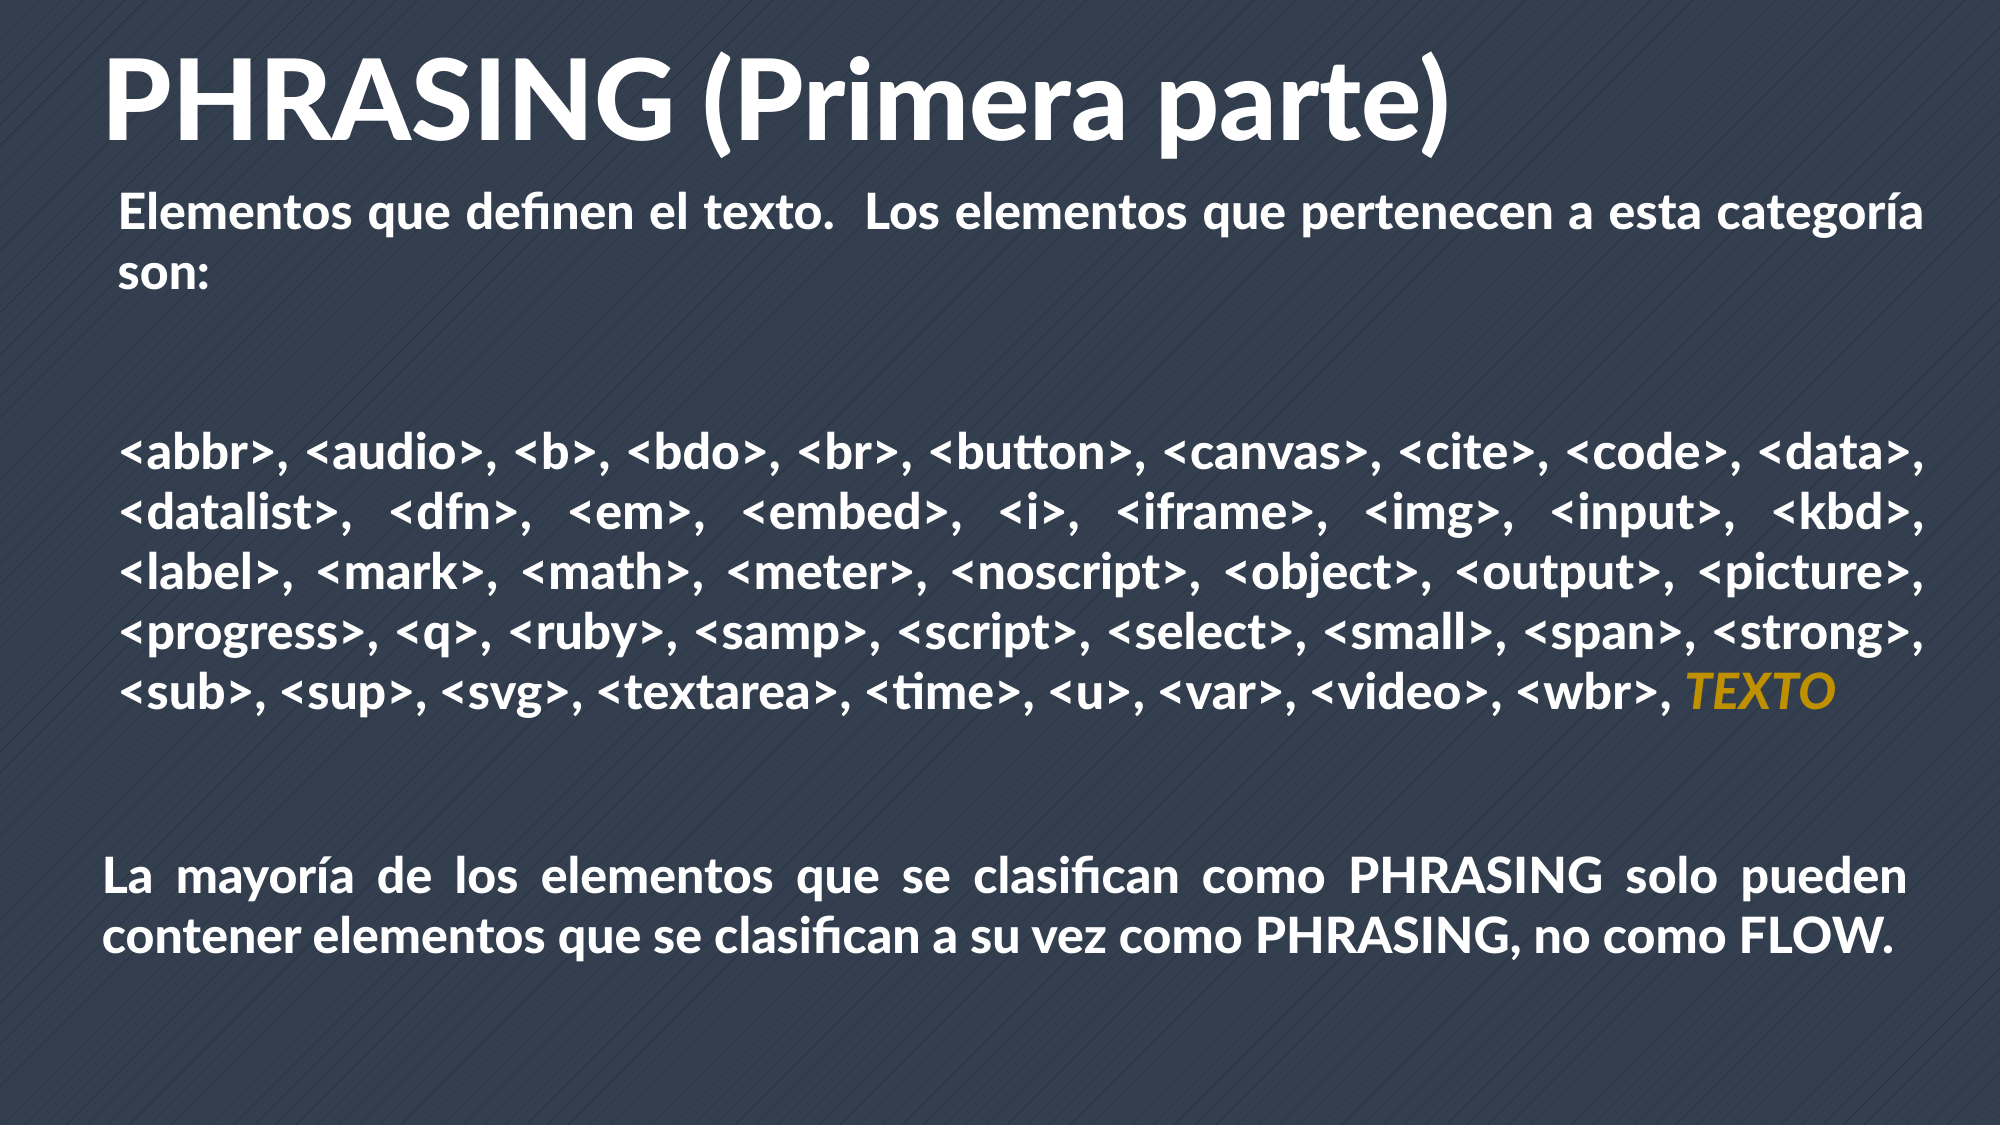

PHRASING (Primera parte)
Elementos que definen el texto.  Los elementos que pertenecen a esta categoría son:

<abbr>, <audio>, <b>, <bdo>, <br>, <button>, <canvas>, <cite>, <code>, <data>, <datalist>, <dfn>, <em>, <embed>, <i>, <iframe>, <img>, <input>, <kbd>, <label>, <mark>, <math>, <meter>, <noscript>, <object>, <output>, <picture>, <progress>, <q>, <ruby>, <samp>, <script>, <select>, <small>, <span>, <strong>, <sub>, <sup>, <svg>, <textarea>, <time>, <u>, <var>, <video>, <wbr>, TEXTO
La mayoría de los elementos que se clasifican como PHRASING solo pueden contener elementos que se clasifican a su vez como PHRASING, no como FLOW.